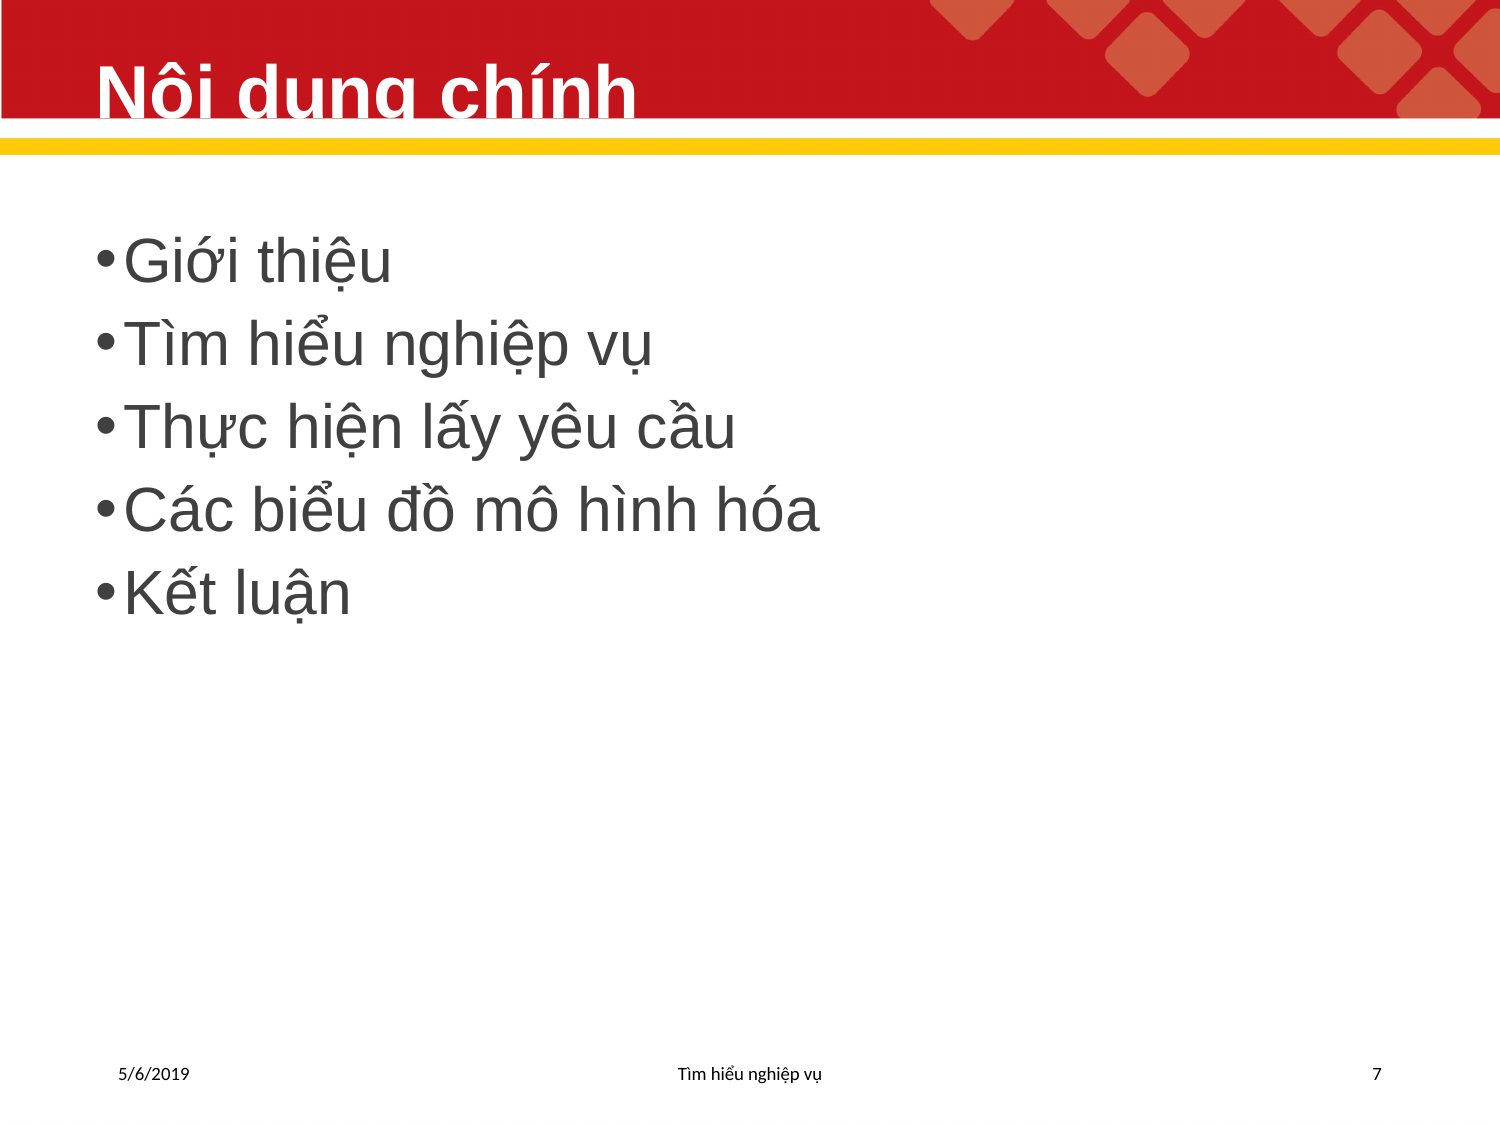

# Nội dung chính
Giới thiệu
Tìm hiểu nghiệp vụ
Thực hiện lấy yêu cầu
Các biểu đồ mô hình hóa
Kết luận
5/6/2019
Tìm hiểu nghiệp vụ
7